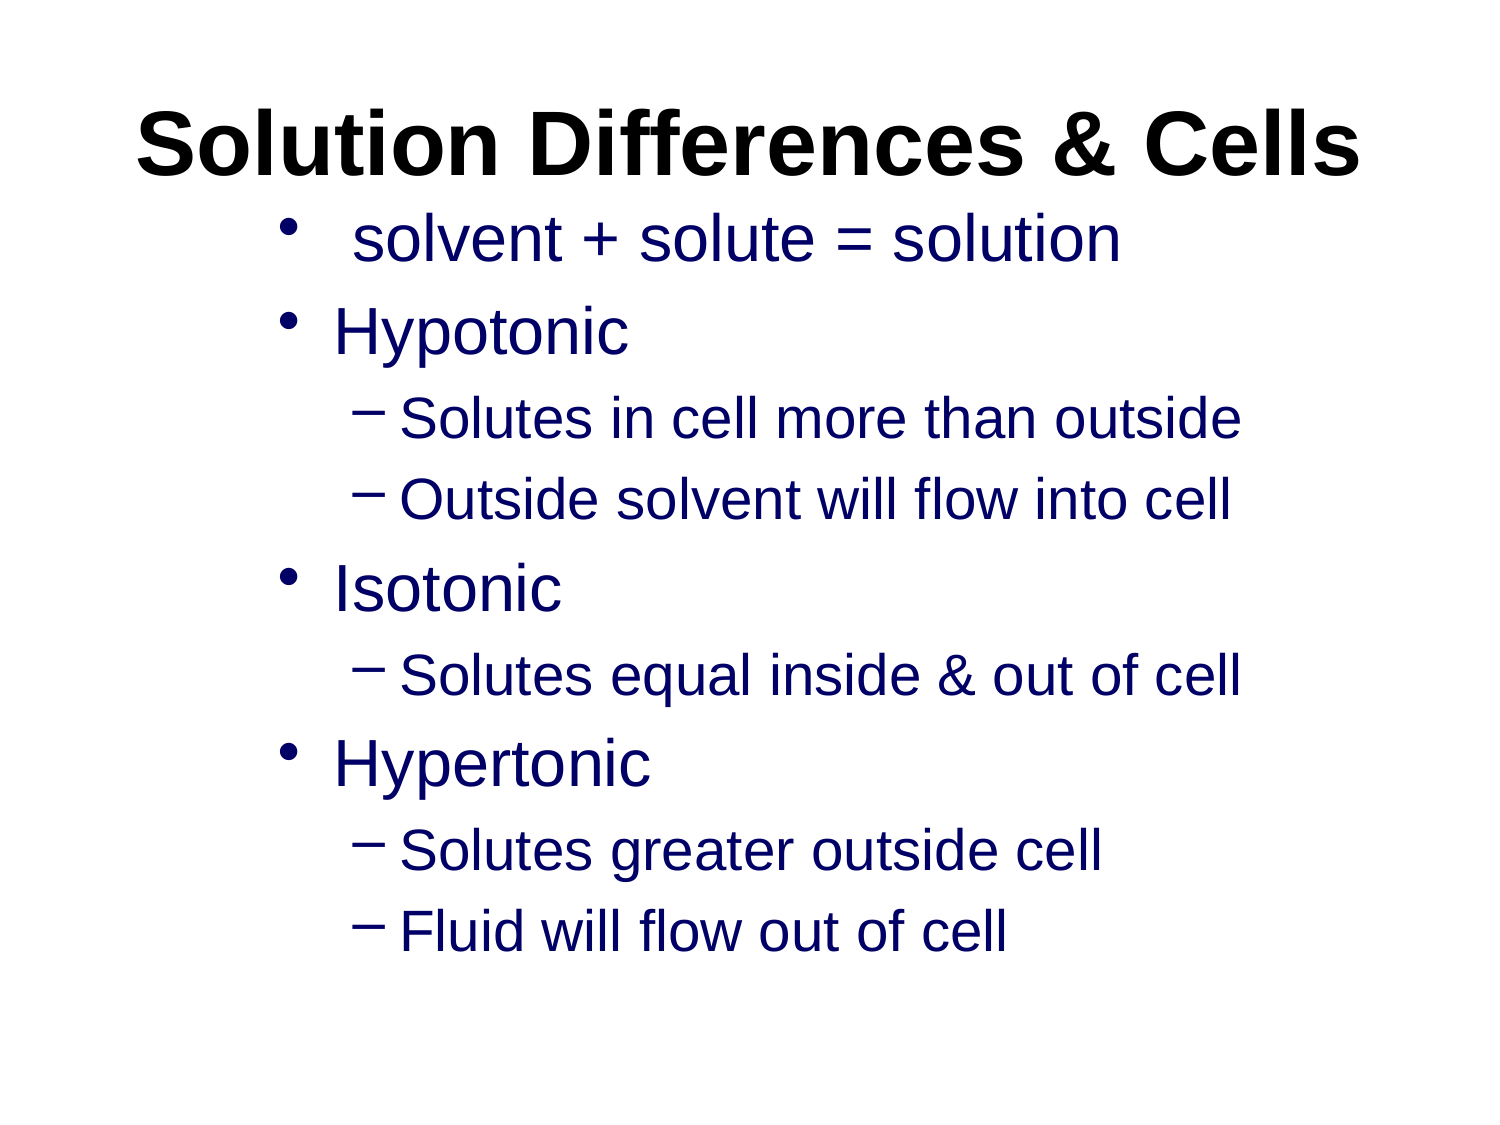

# Solution Differences & Cells
 solvent + solute = solution
Hypotonic
Solutes in cell more than outside
Outside solvent will flow into cell
Isotonic
Solutes equal inside & out of cell
Hypertonic
Solutes greater outside cell
Fluid will flow out of cell